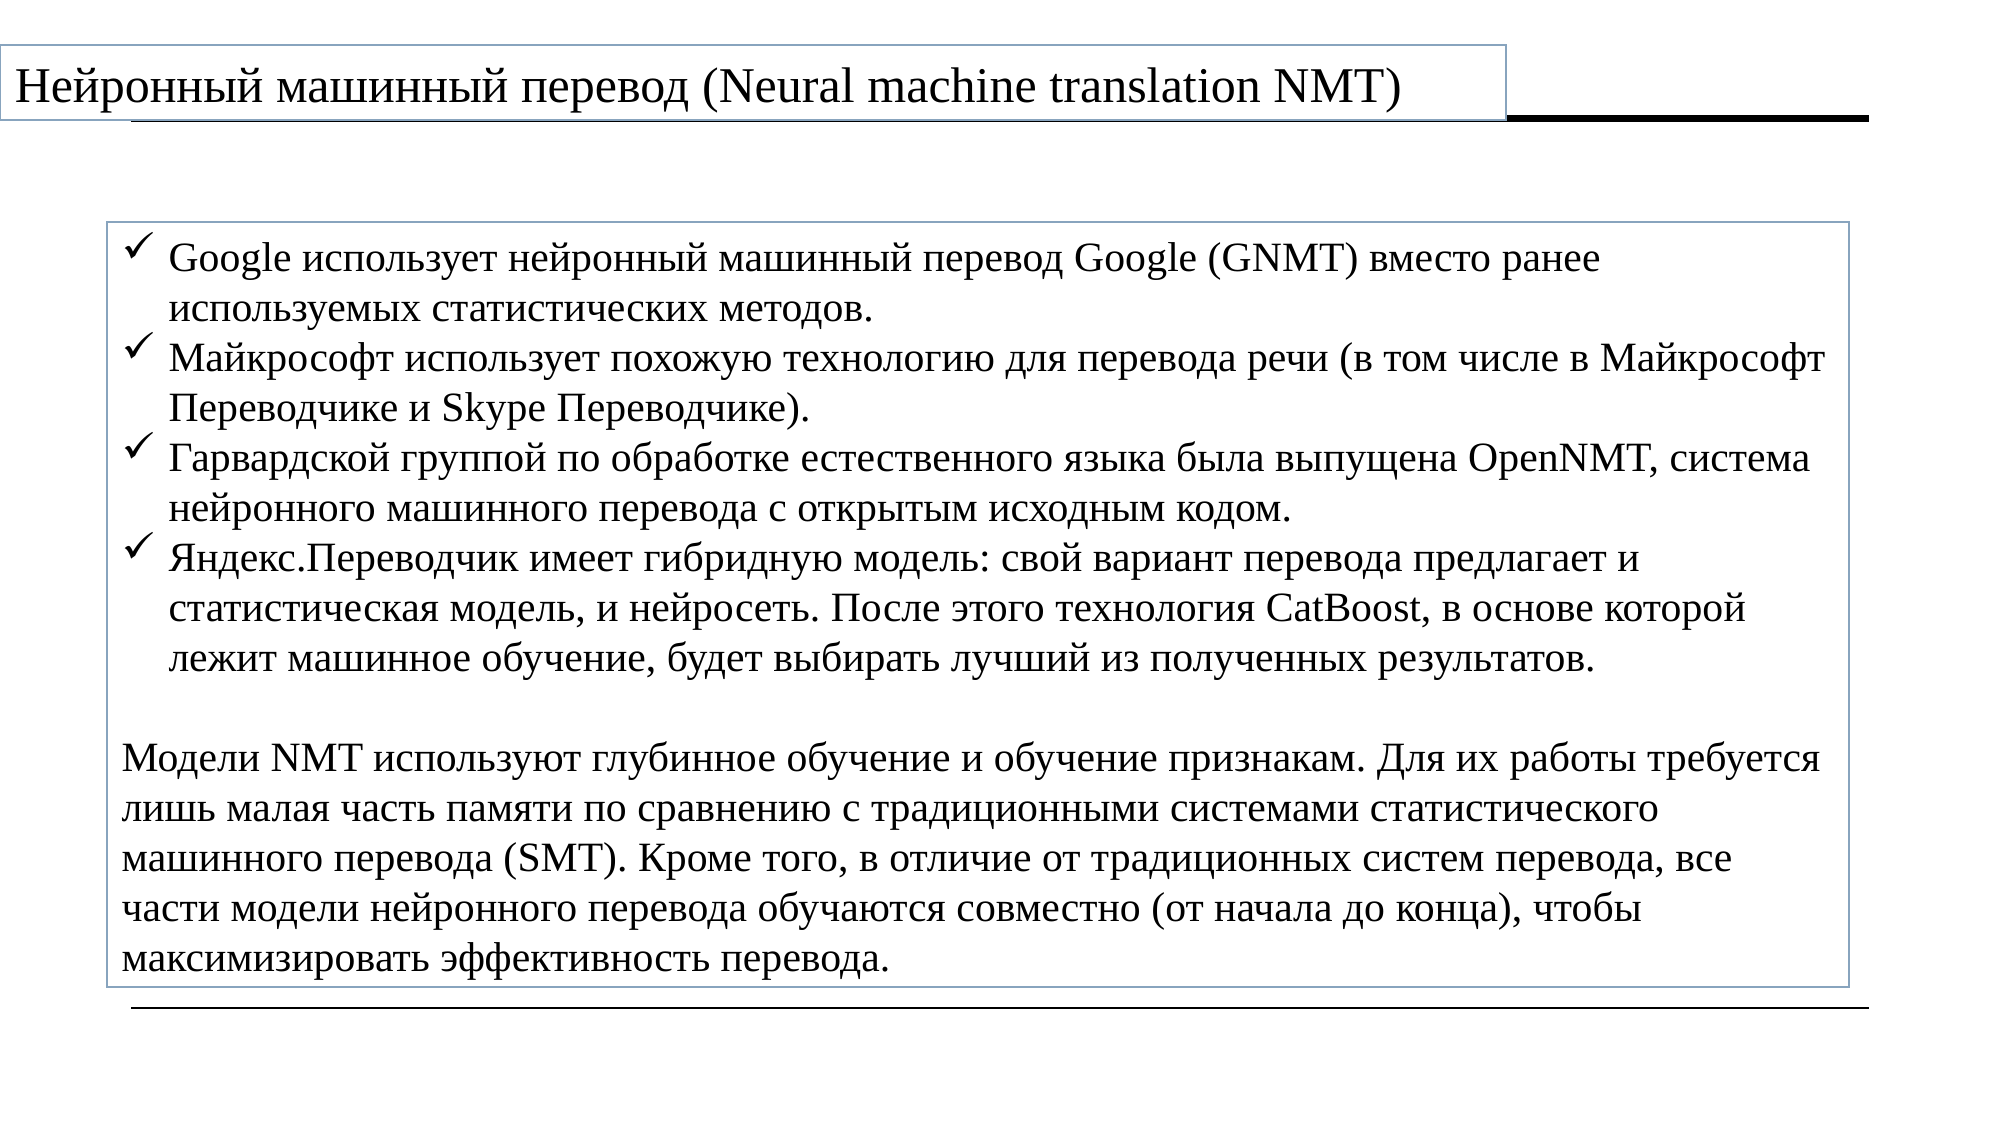

Нейронный машинный перевод (Neural machine translation NMT)
Google использует нейронный машинный перевод Google (GNMT) вместо ранее используемых статистических методов.
Майкрософт использует похожую технологию для перевода речи (в том числе в Майкрософт Переводчике и Skype Переводчике).
Гарвардской группой по обработке естественного языка была выпущена OpenNMT, система нейронного машинного перевода с открытым исходным кодом.
Яндекс.Переводчик имеет гибридную модель: свой вариант перевода предлагает и статистическая модель, и нейросеть. После этого технология CatBoost, в основе которой лежит машинное обучение, будет выбирать лучший из полученных результатов.

Модели NMT используют глубинное обучение и обучение признакам. Для их работы требуется лишь малая часть памяти по сравнению с традиционными системами статистического машинного перевода (SMT). Кроме того, в отличие от традиционных систем перевода, все части модели нейронного перевода обучаются совместно (от начала до конца), чтобы максимизировать эффективность перевода.